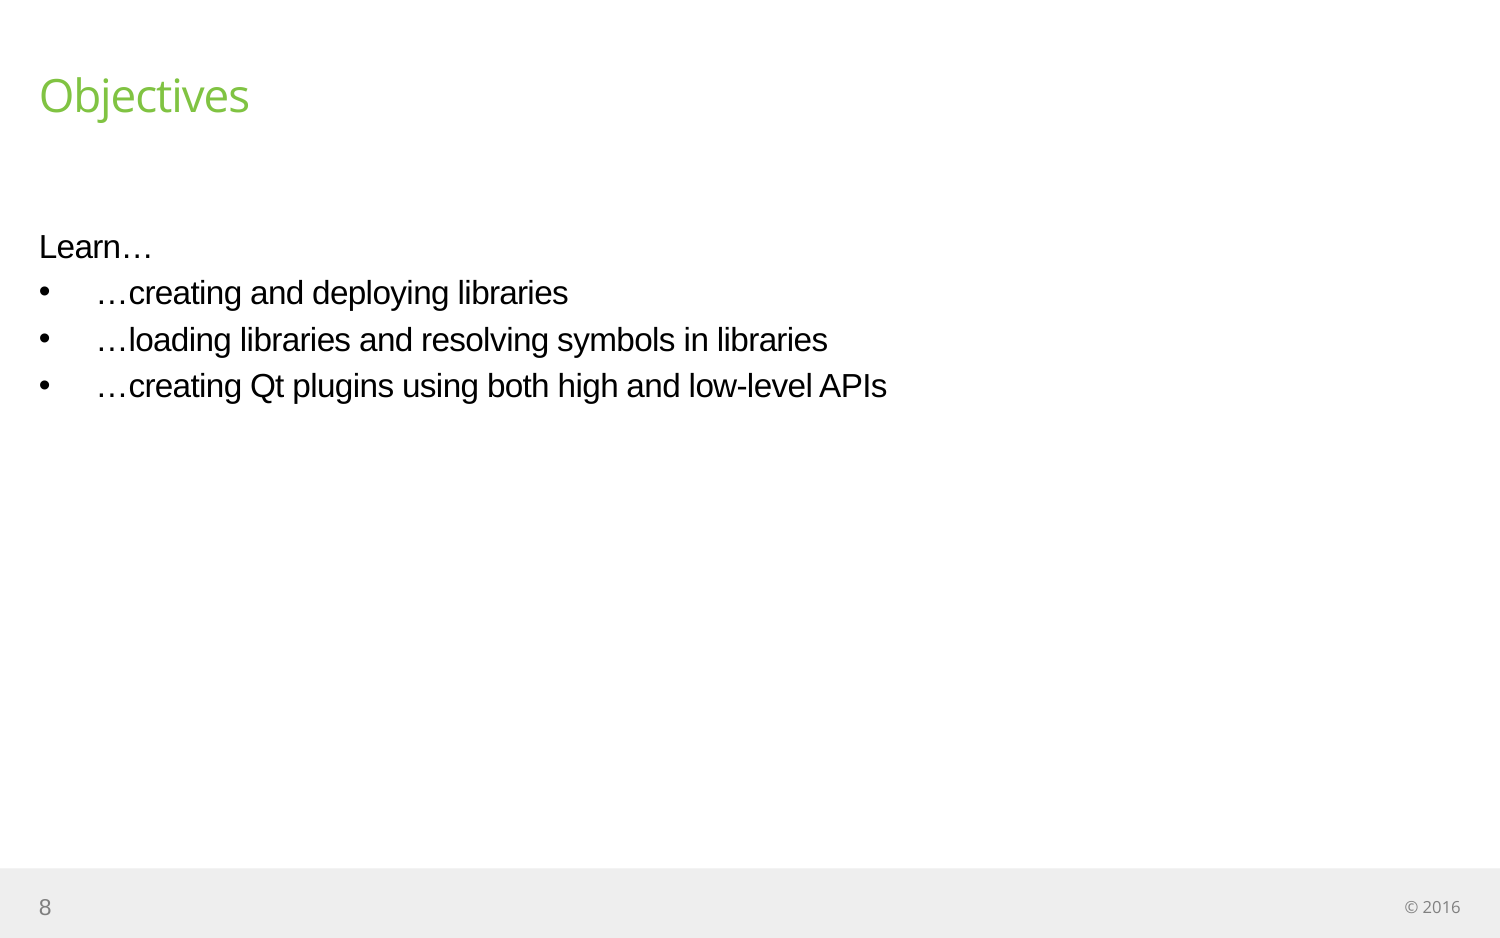

# Objectives
Learn…
…creating and deploying libraries
…loading libraries and resolving symbols in libraries
…creating Qt plugins using both high and low-level APIs

8
© 2016